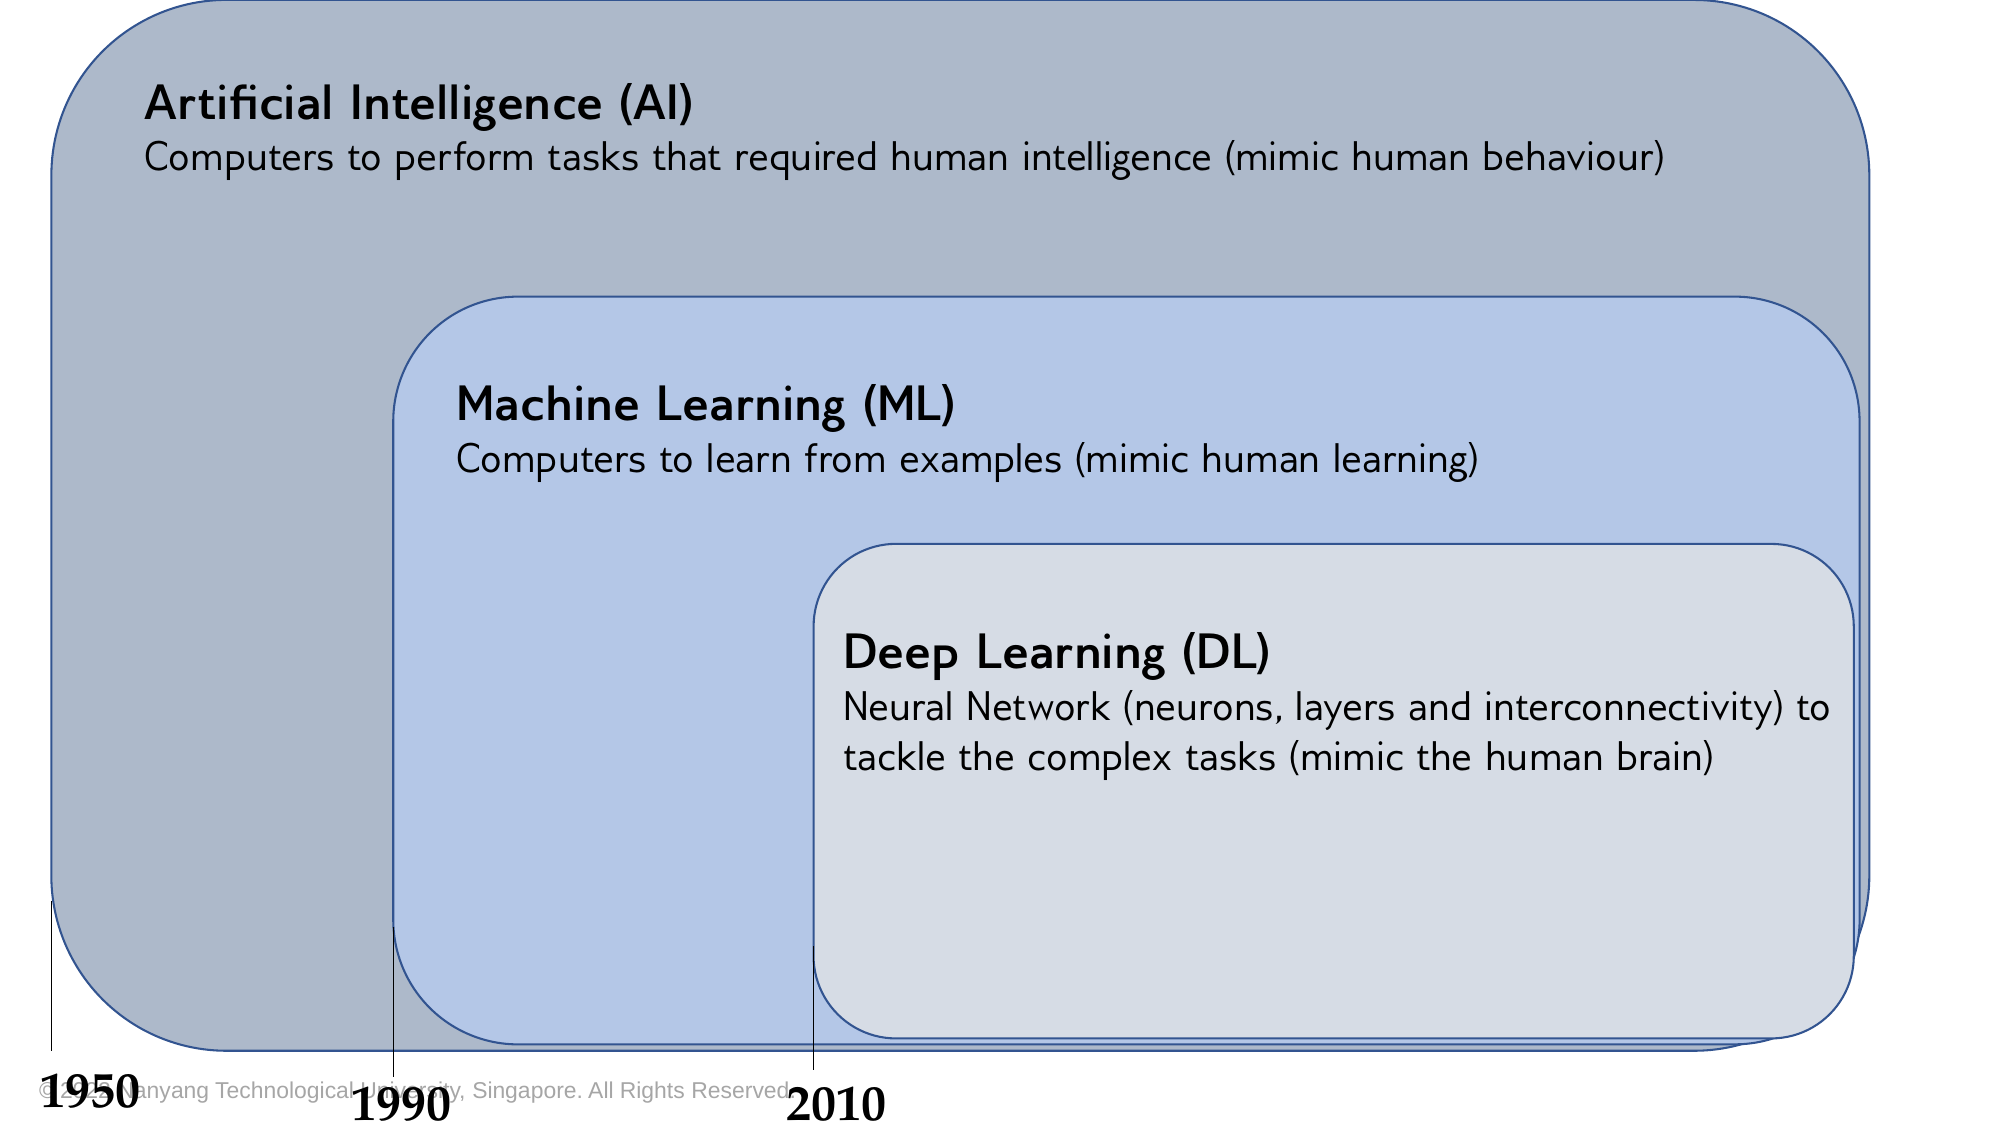

Artificial Intelligence (AI)
Computers to perform tasks that required human intelligence (mimic human behaviour)

Machine Learning (ML)
Computers to learn from examples (mimic human learning)

Deep Learning (DL)
Neural Network (neurons, layers and interconnectivity) to tackle the complex tasks (mimic the human brain)
1950
1990
2010